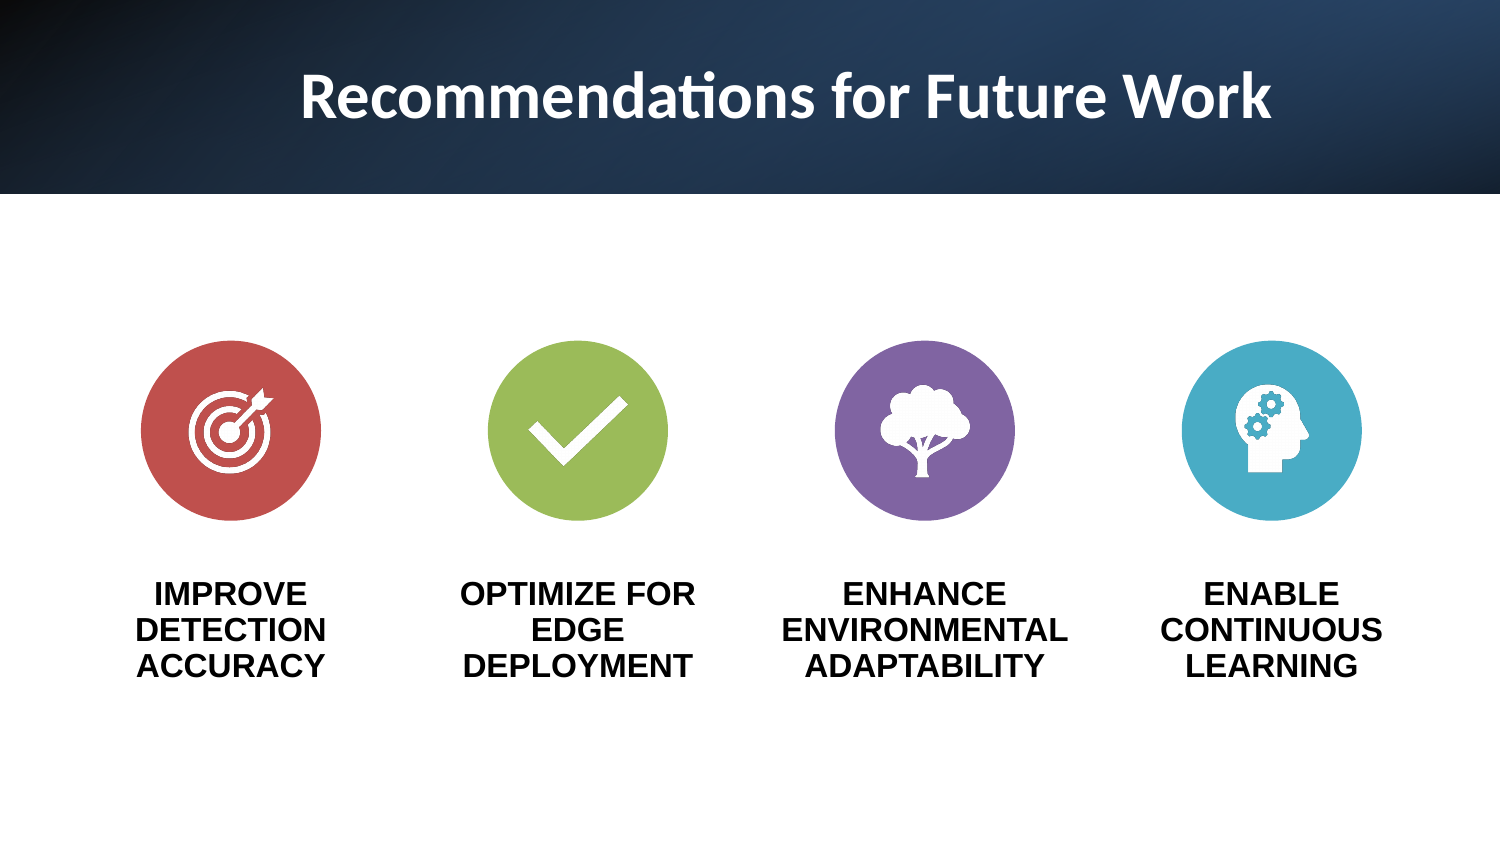

# Recommendations for Future Work

IMPROVE DETECTION ACCURACY

OPTIMIZE FOR EDGE DEPLOYMENT

ENHANCE ENVIRONMENTAL ADAPTABILITY

ENABLE CONTINUOUS LEARNING